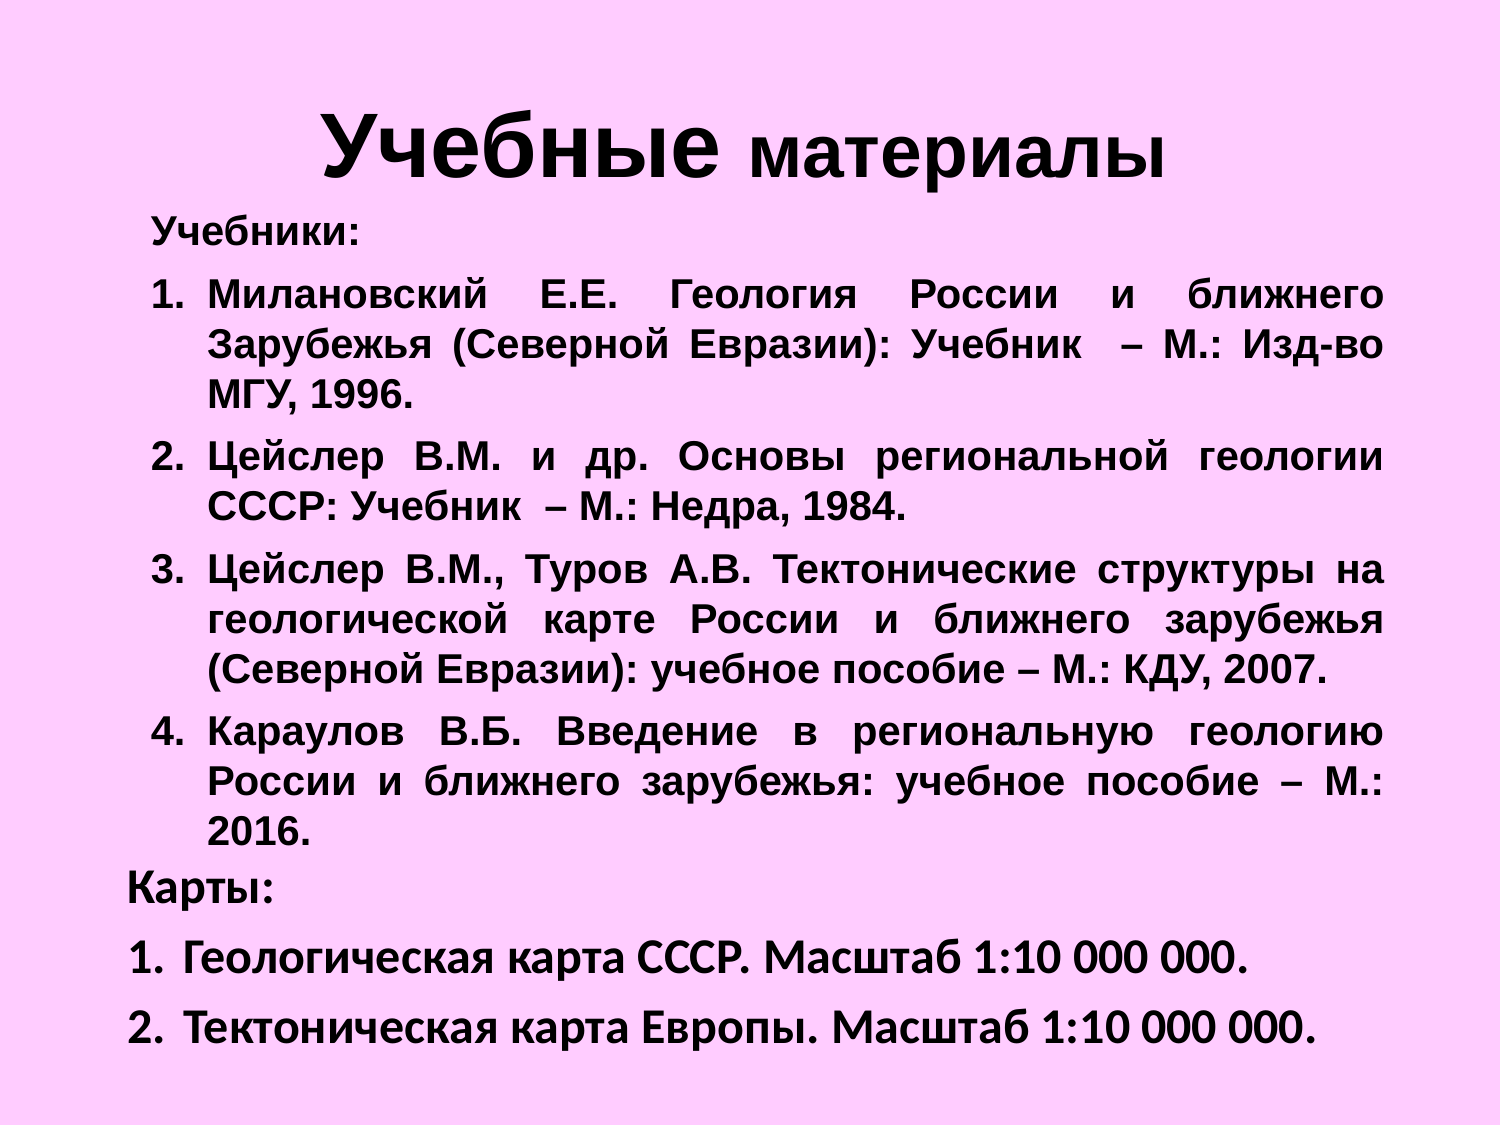

# Учебные материалы
Учебники:
Милановский Е.Е. Геология России и ближнего Зарубежья (Северной Евразии): Учебник  – М.: Изд-во МГУ, 1996.
Цейслер В.М. и др. Основы региональной геологии СССР: Учебник  – М.: Недра, 1984.
Цейслер В.М., Туров А.В. Тектонические структуры на геологической карте России и ближнего зарубежья (Северной Евразии): учебное пособие – М.: КДУ, 2007.
Караулов В.Б. Введение в региональную геологию России и ближнего зарубежья: учебное пособие – М.: 2016.

Карты:
Геологическая карта СССР. Масштаб 1:10 000 000.
Тектоническая карта Европы. Масштаб 1:10 000 000.